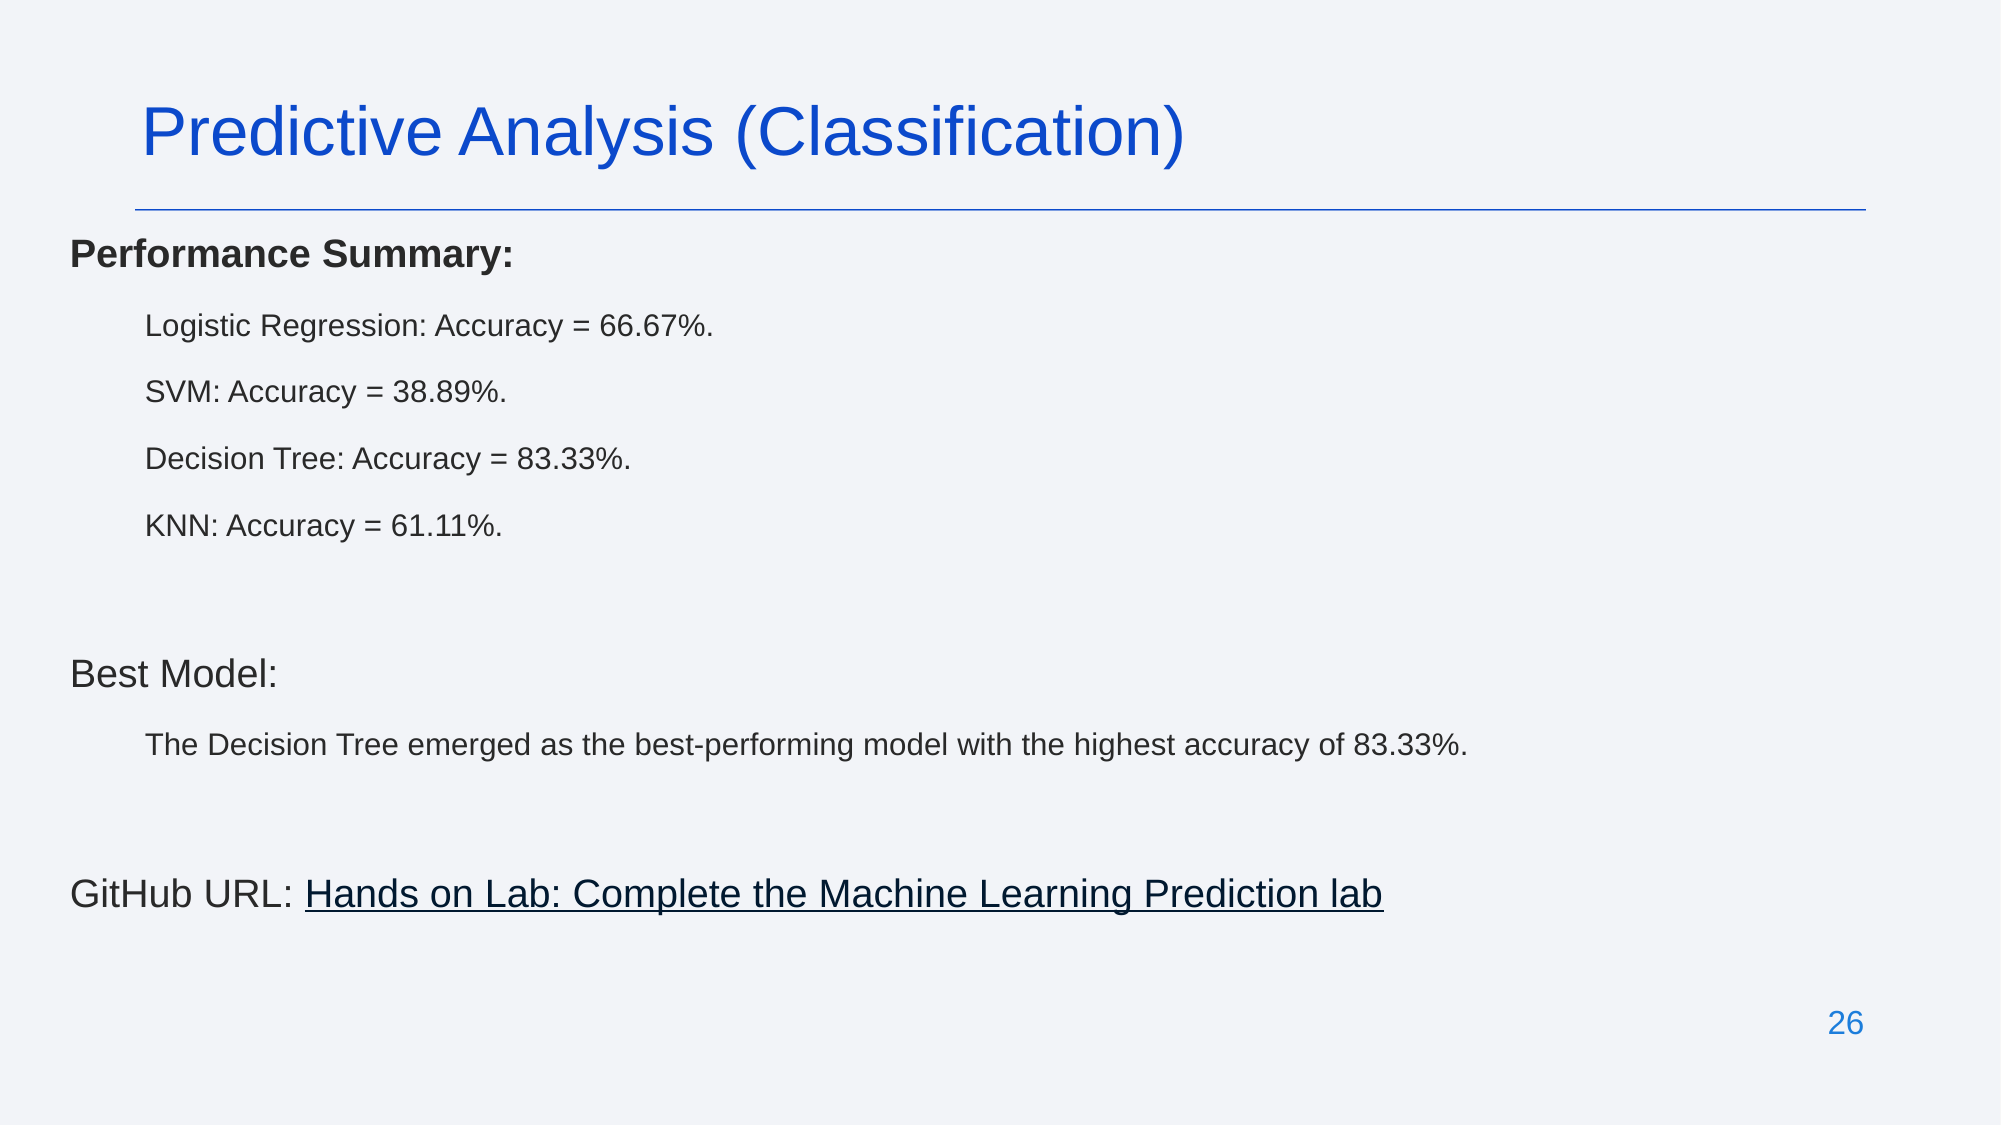

Predictive Analysis (Classification)
Performance Summary:
Logistic Regression: Accuracy = 66.67%.
SVM: Accuracy = 38.89%.
Decision Tree: Accuracy = 83.33%.
KNN: Accuracy = 61.11%.

Best Model:
The Decision Tree emerged as the best-performing model with the highest accuracy of 83.33%.

GitHub URL: Hands on Lab: Complete the Machine Learning Prediction lab

26